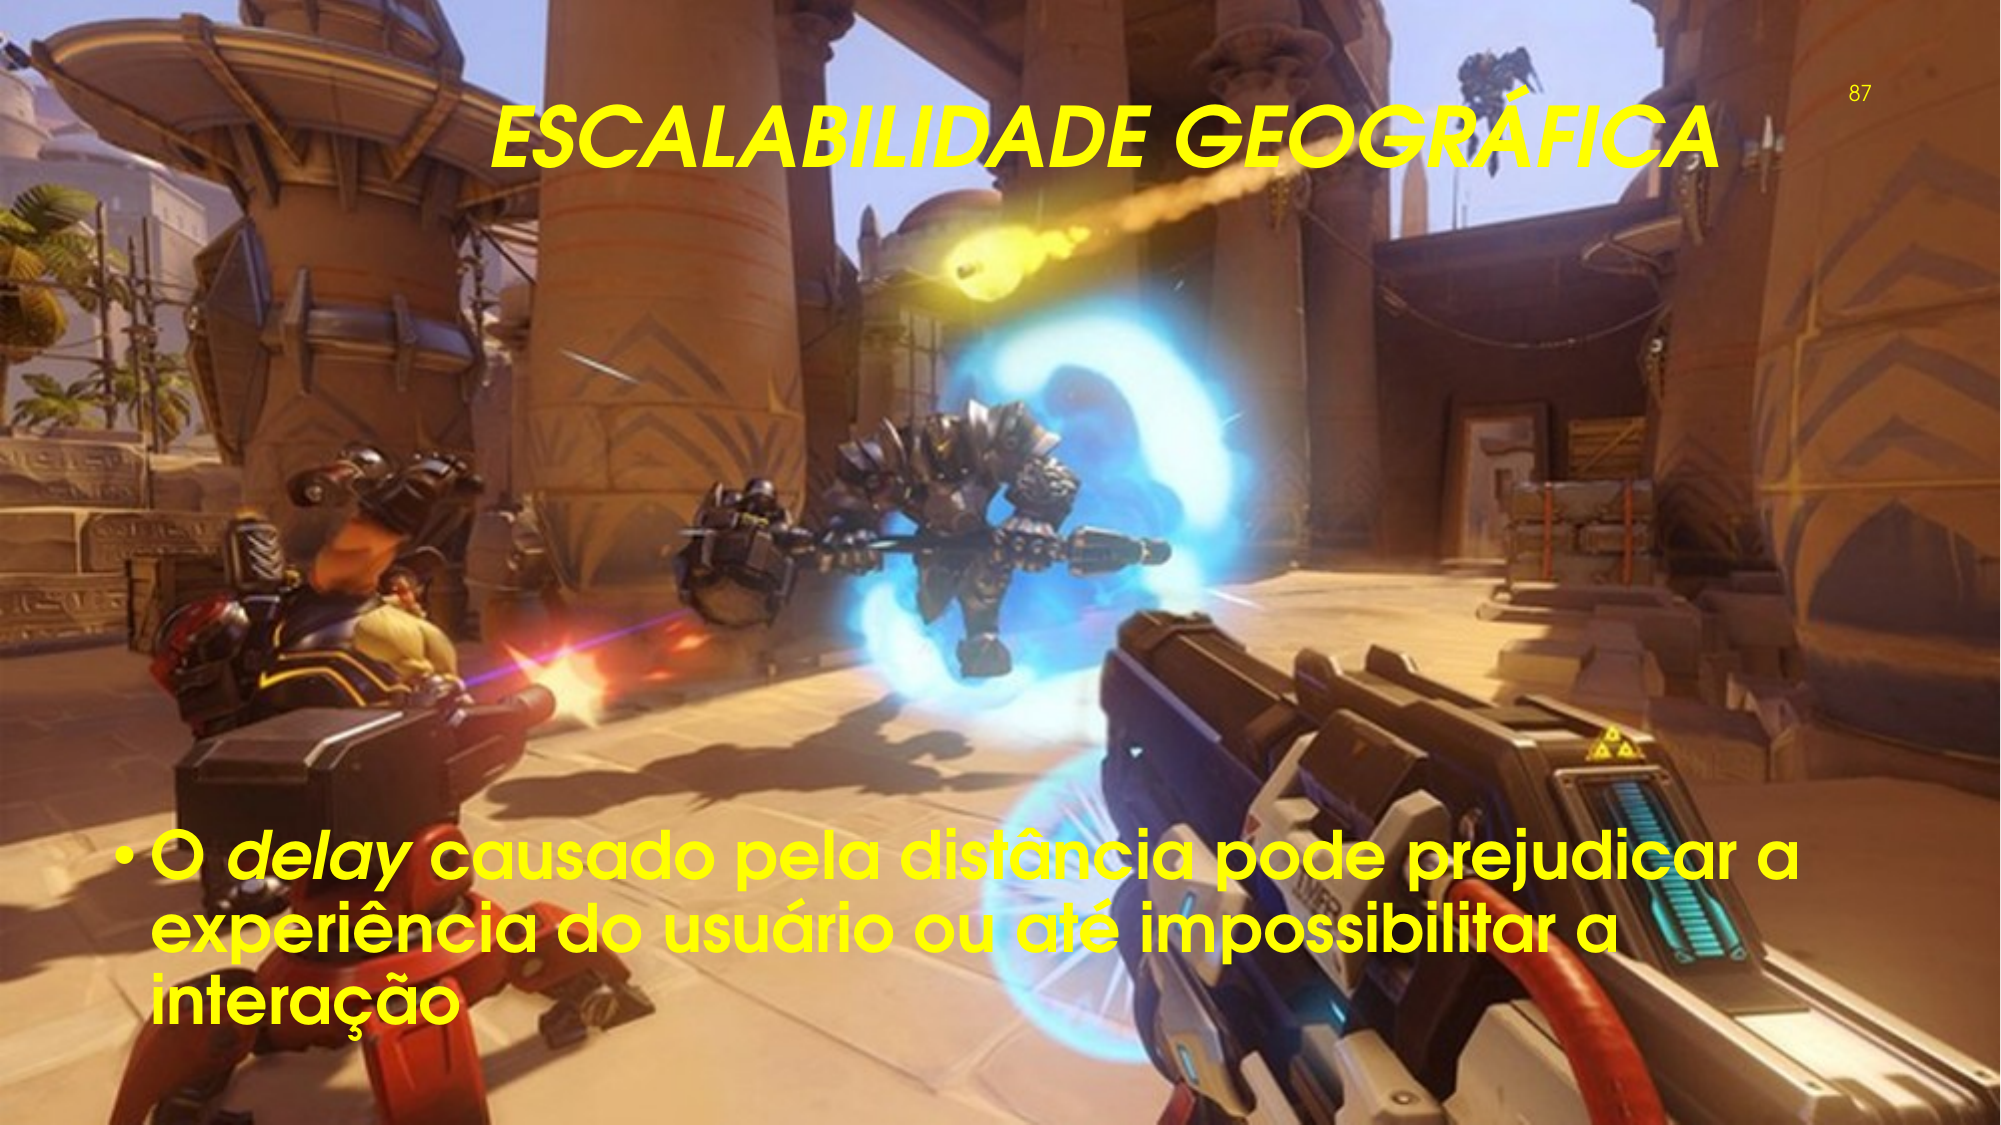

# ESCALABILIDADE geográfica
87
O delay causado pela distância pode prejudicar a experiência do usuário ou até impossibilitar a interação